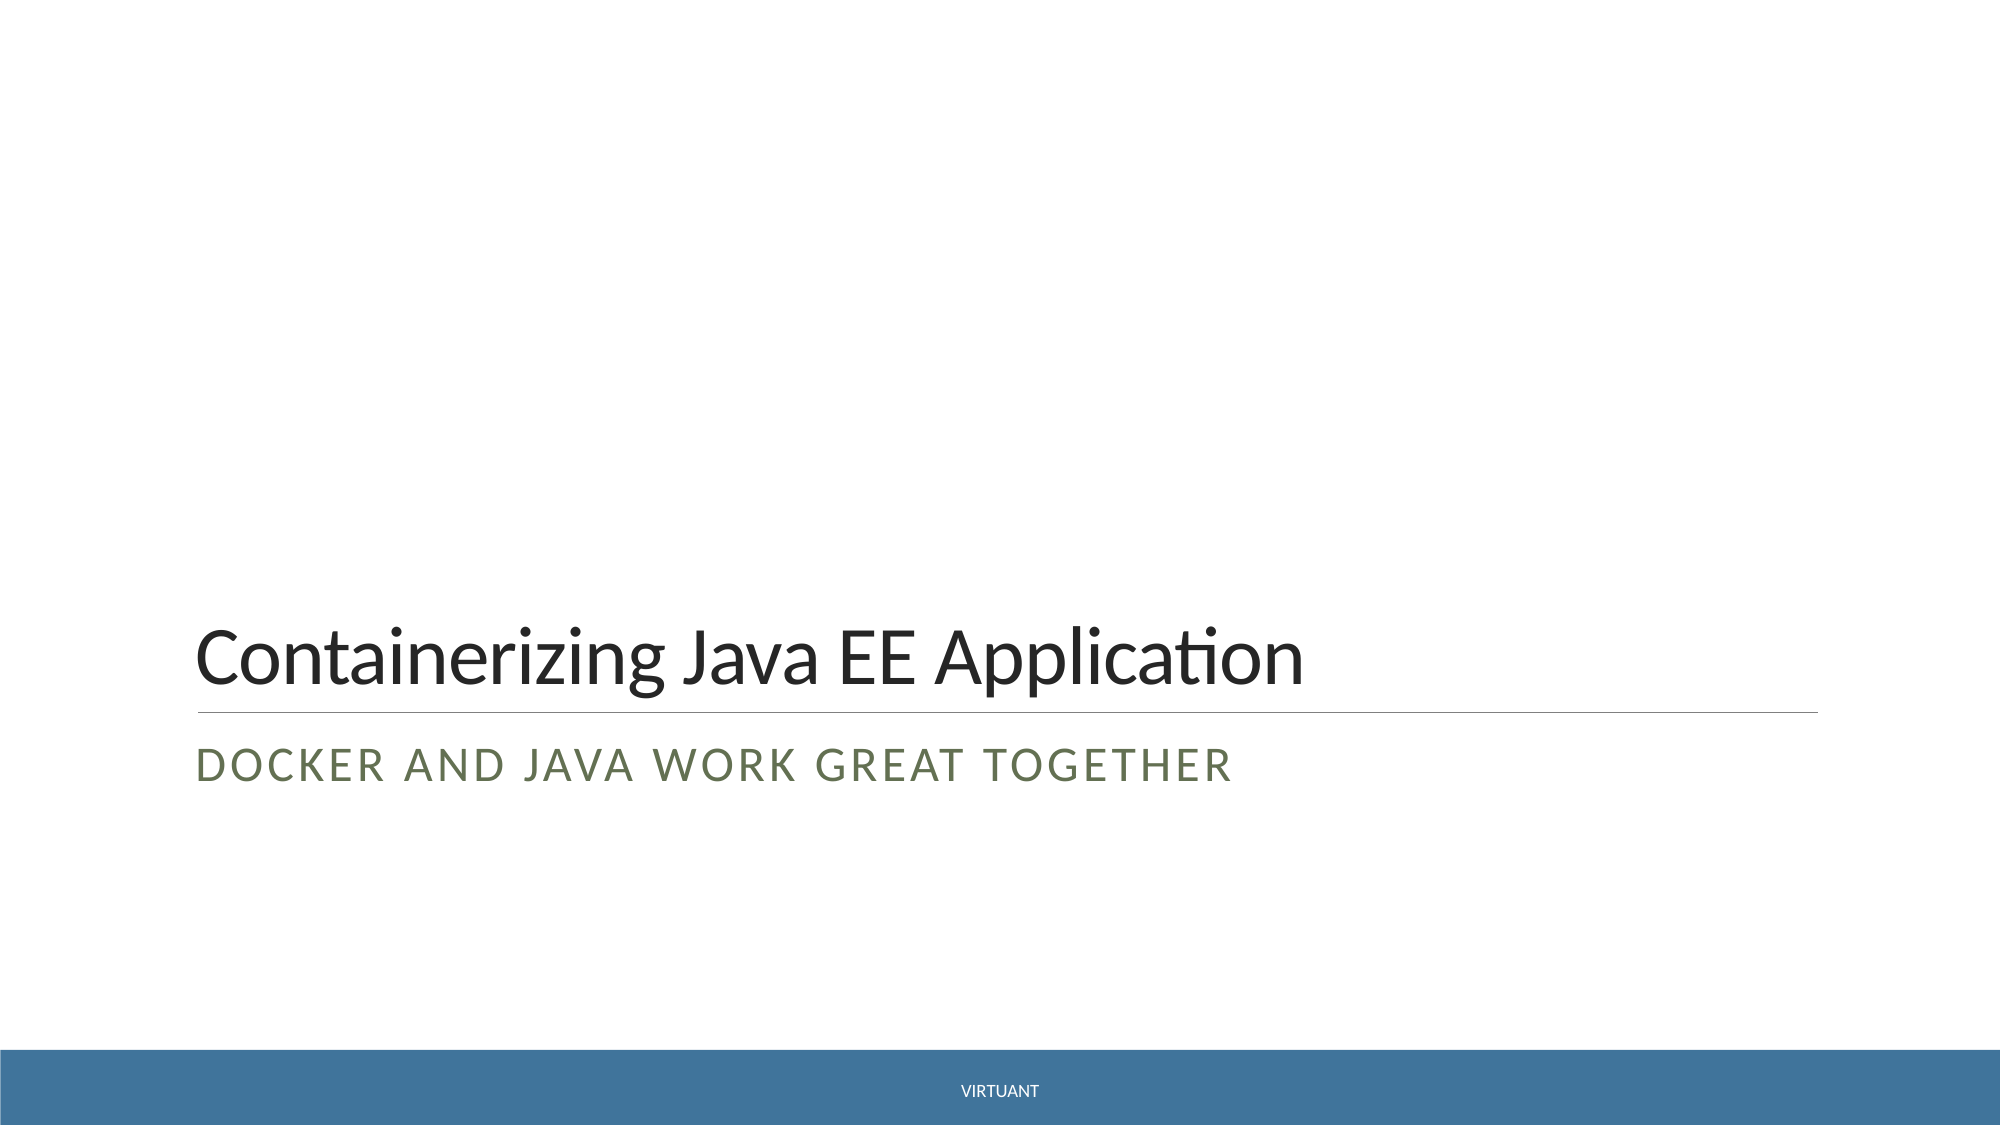

# Containerizing Java EE Application
Docker and java work great together
Virtuant